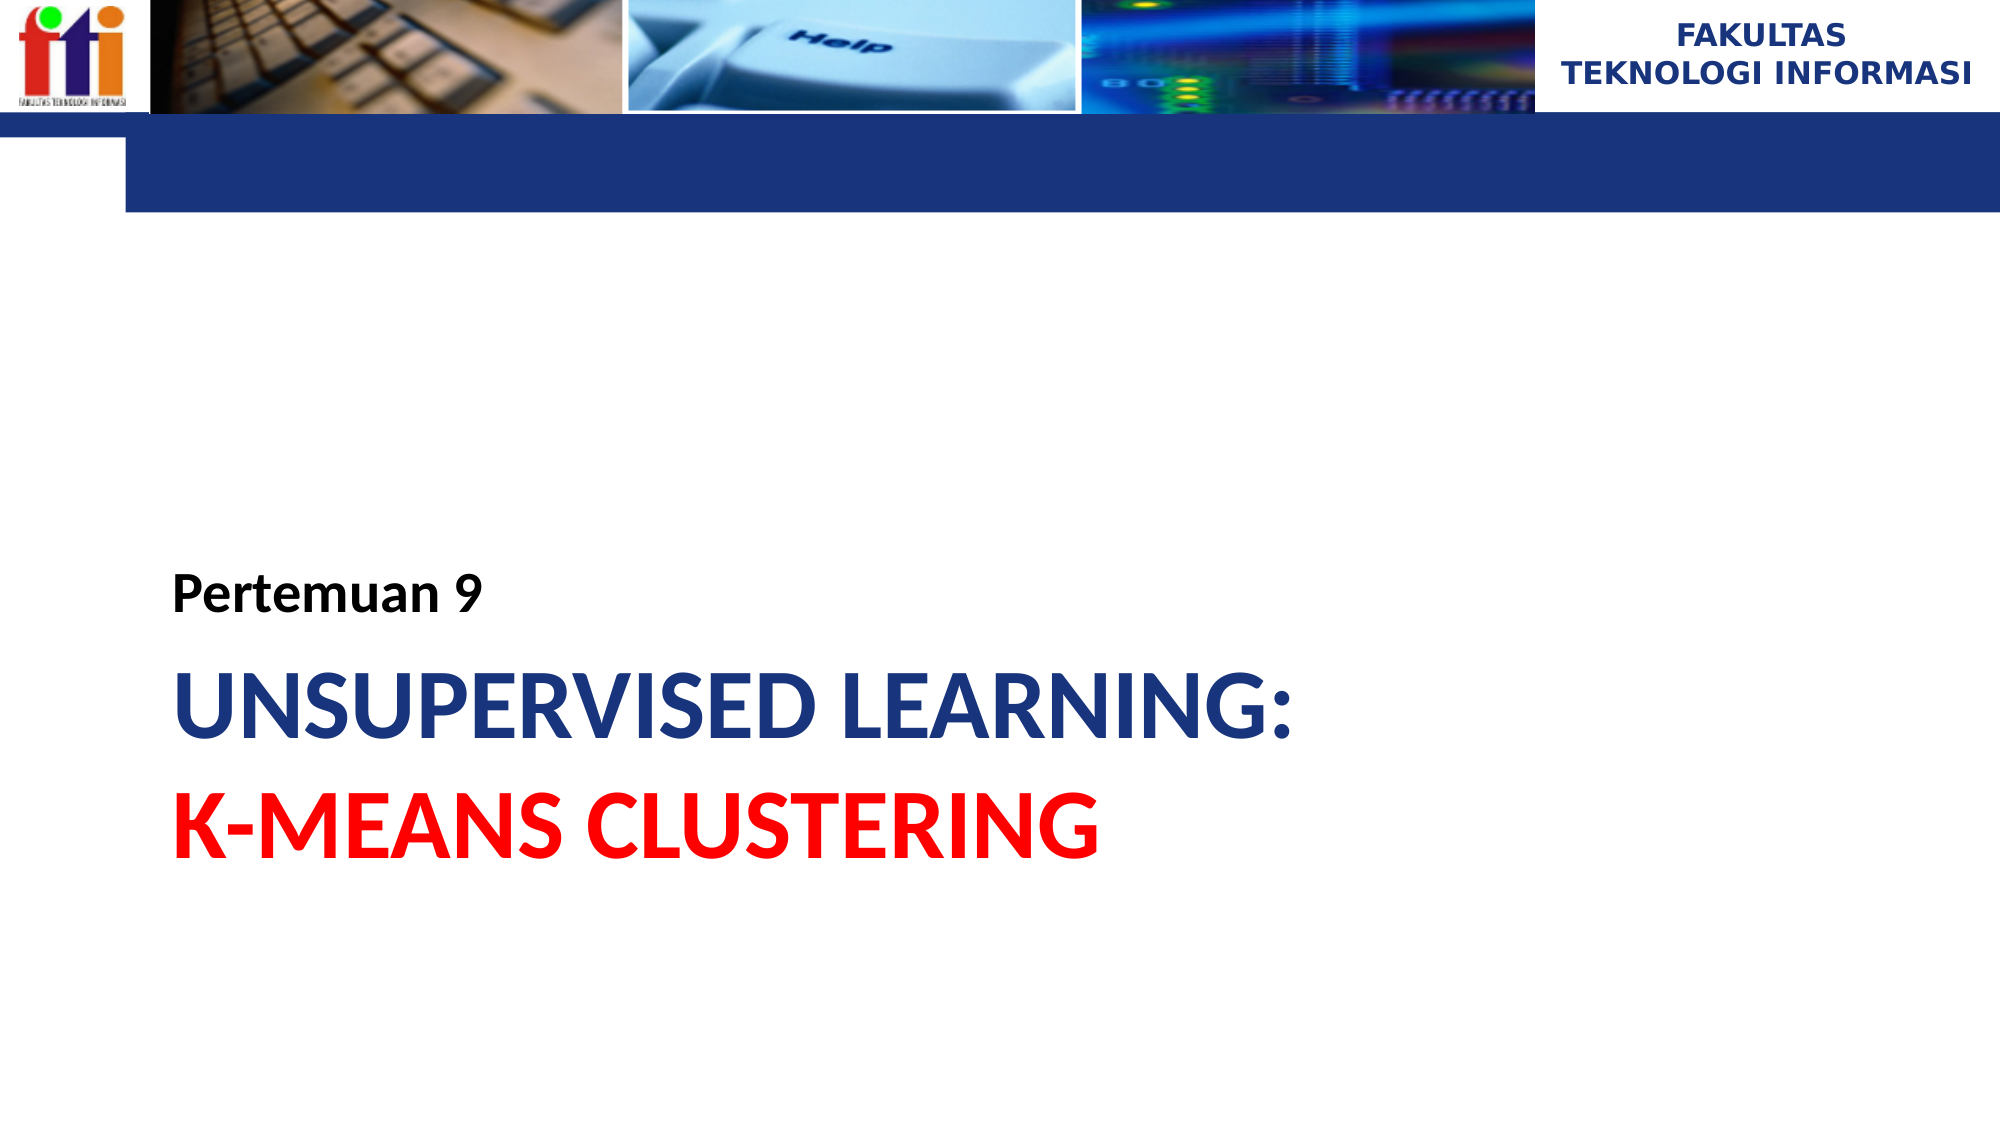

Pertemuan 9
# UNSUPERVISED LEARNING: K-MEANS CLUSTERING